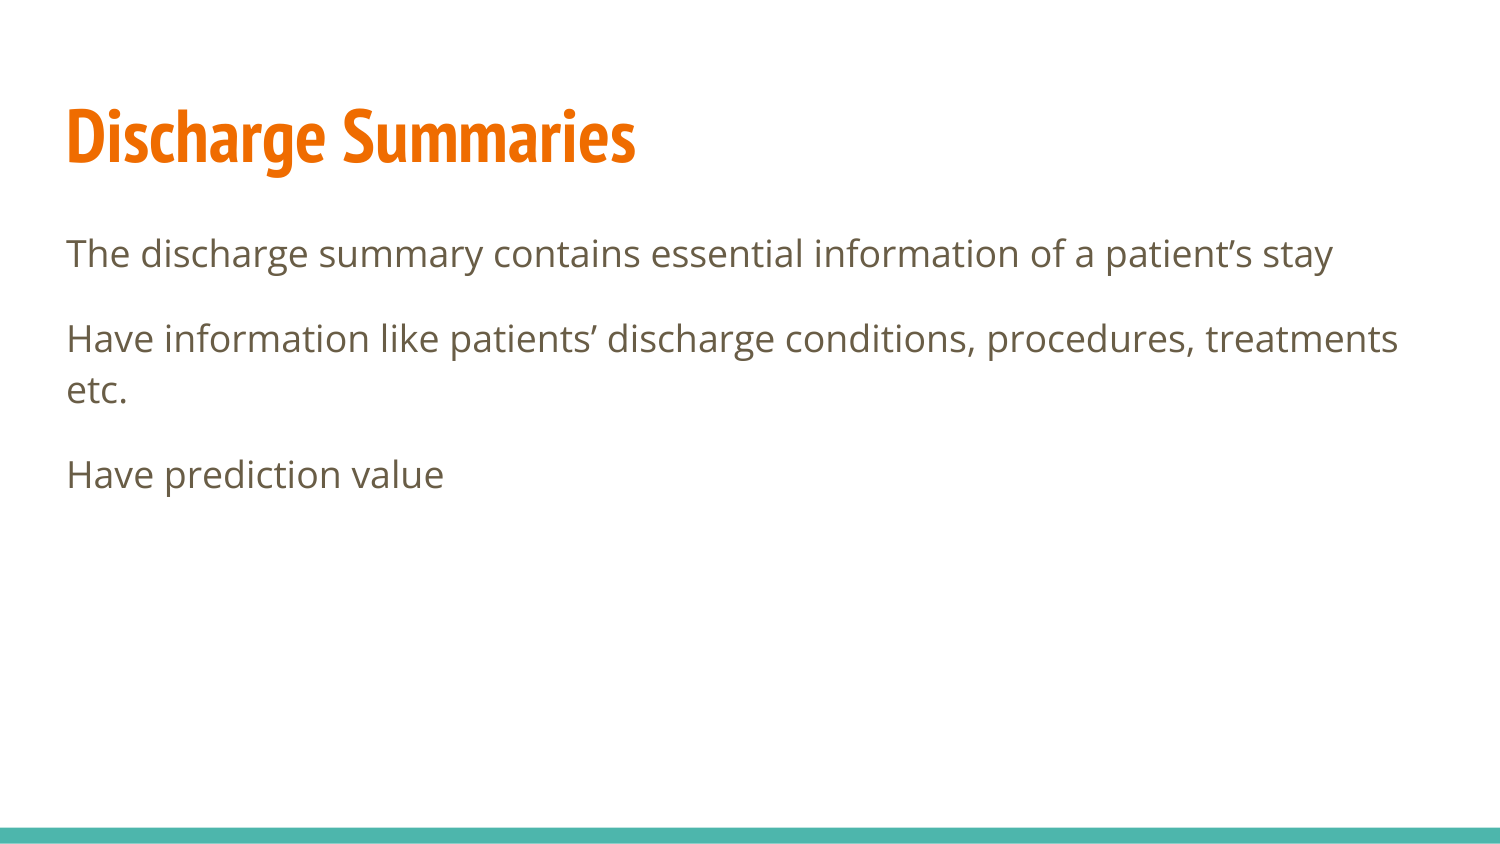

# Discharge Summaries
The discharge summary contains essential information of a patient’s stay
Have information like patients’ discharge conditions, procedures, treatments etc.
Have prediction value